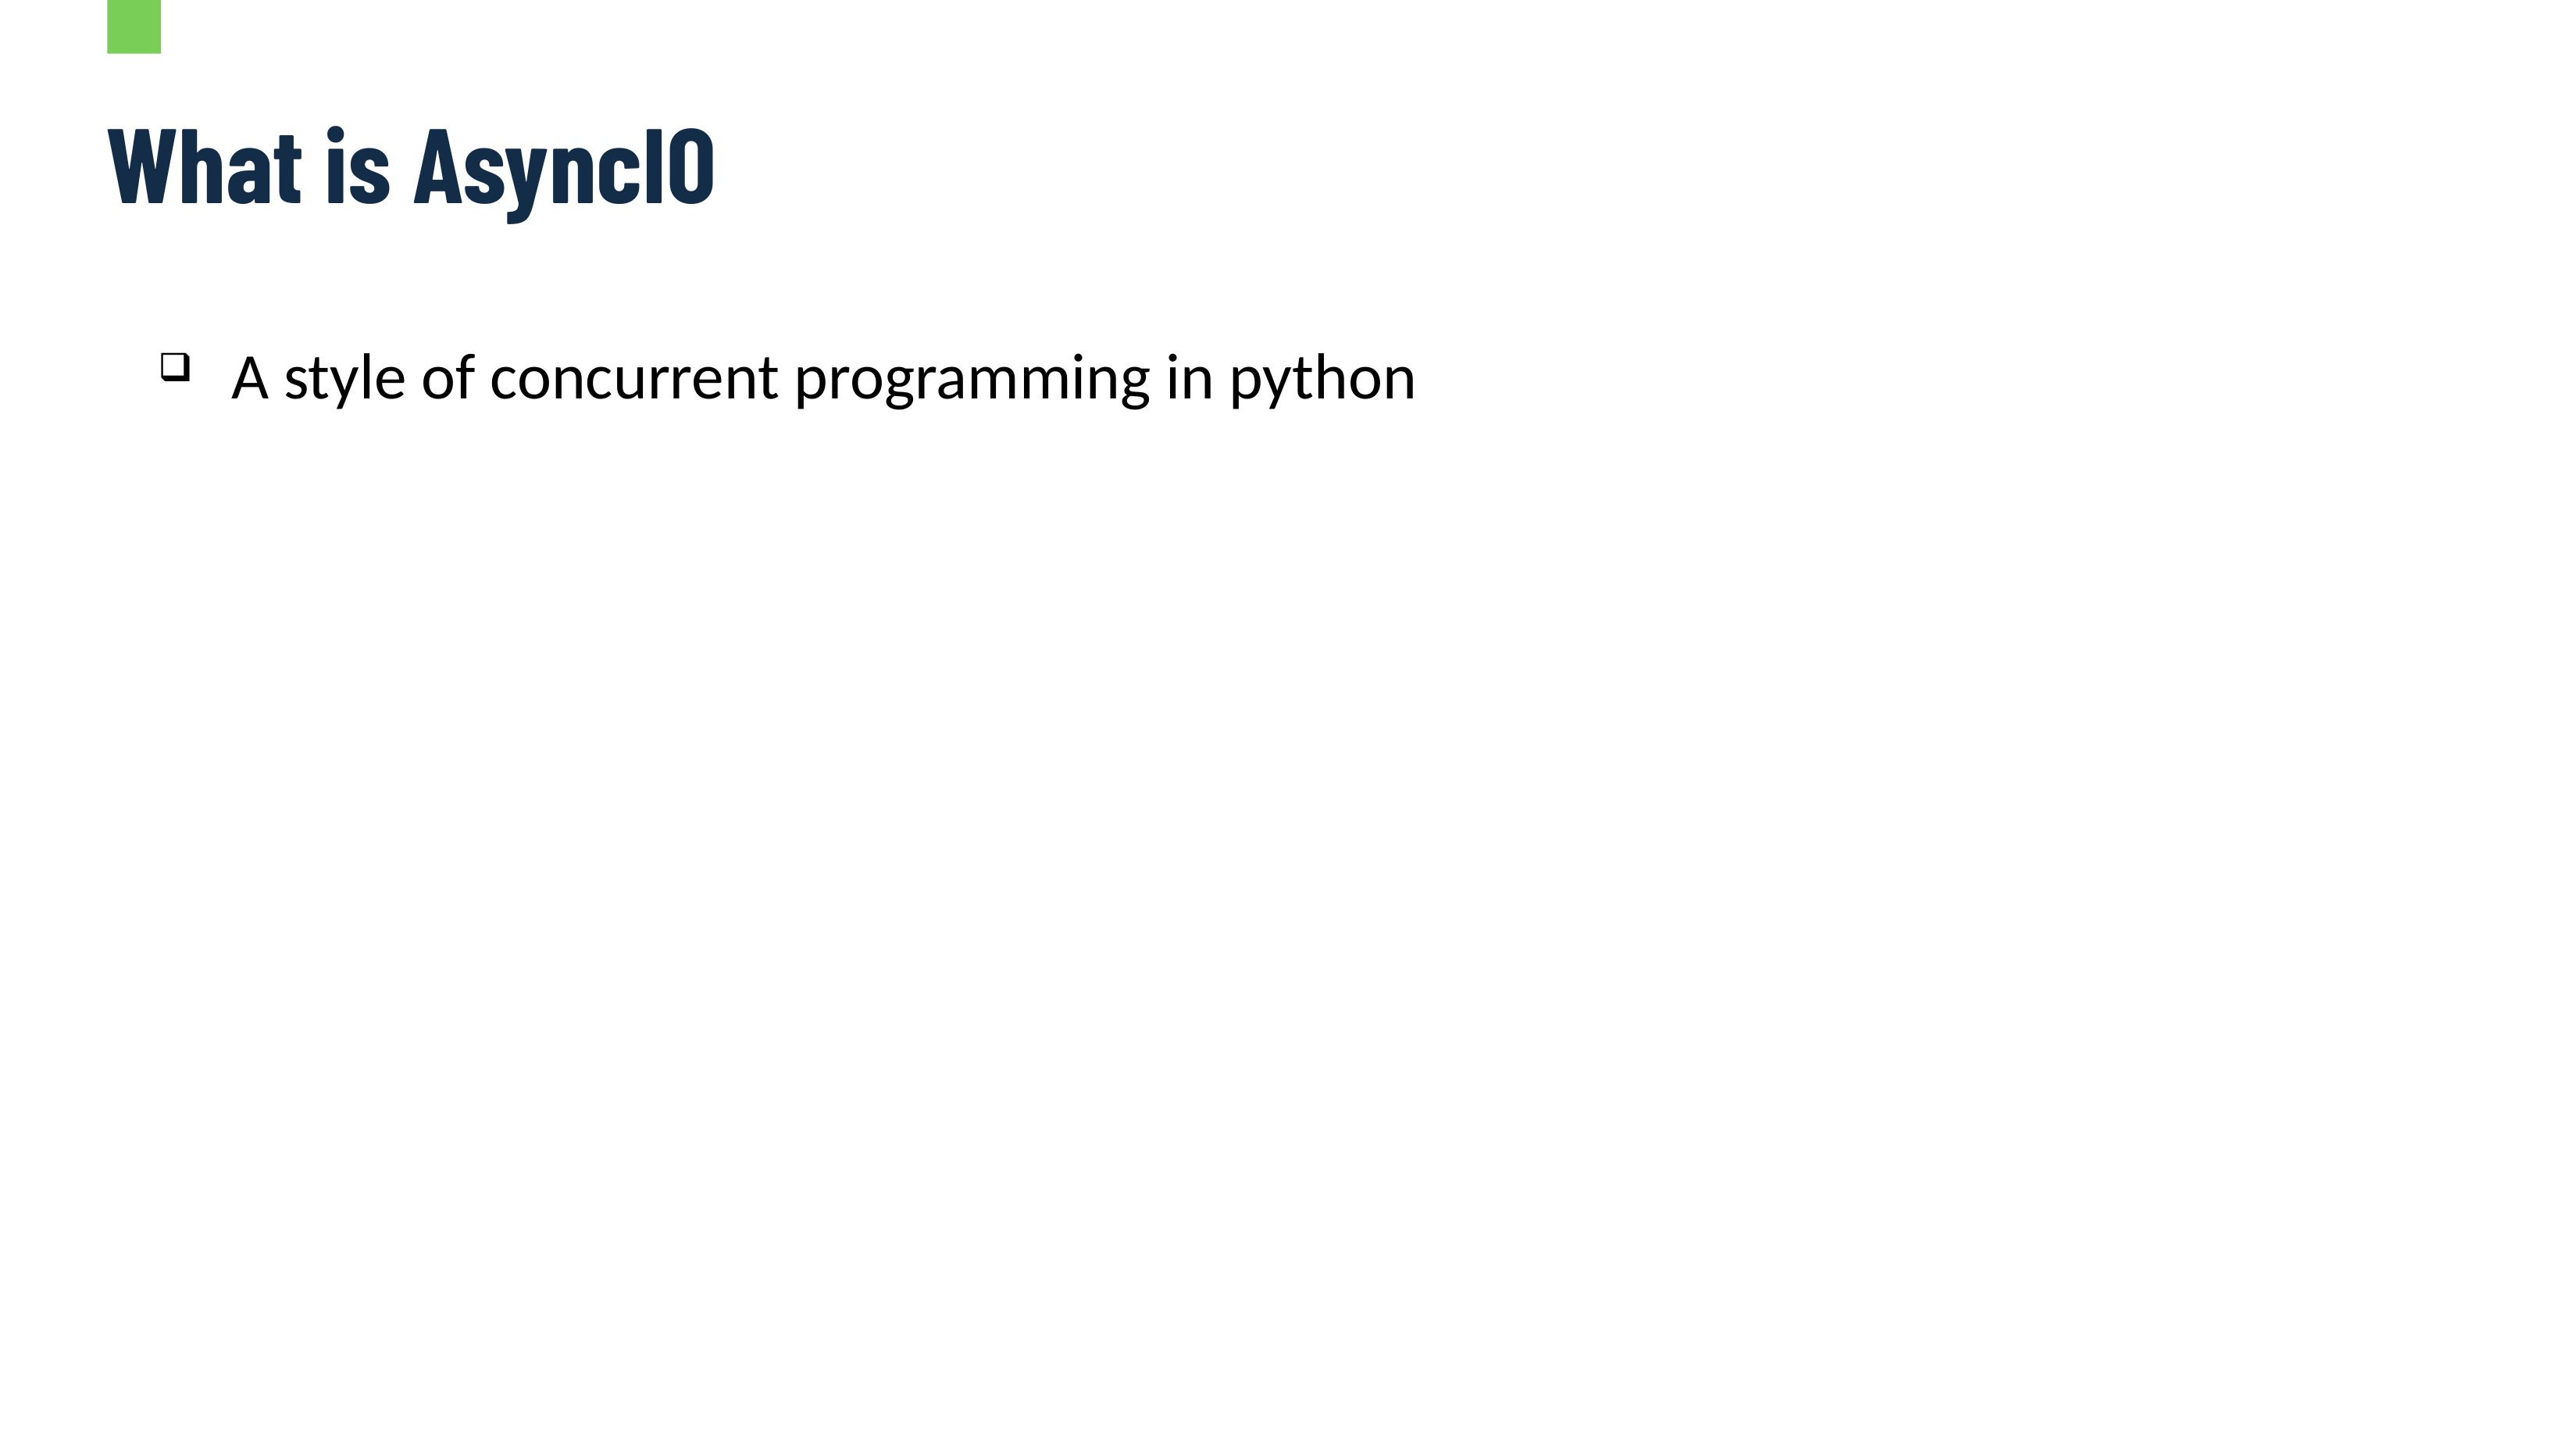

# What is AsyncIO
A style of concurrent programming in python